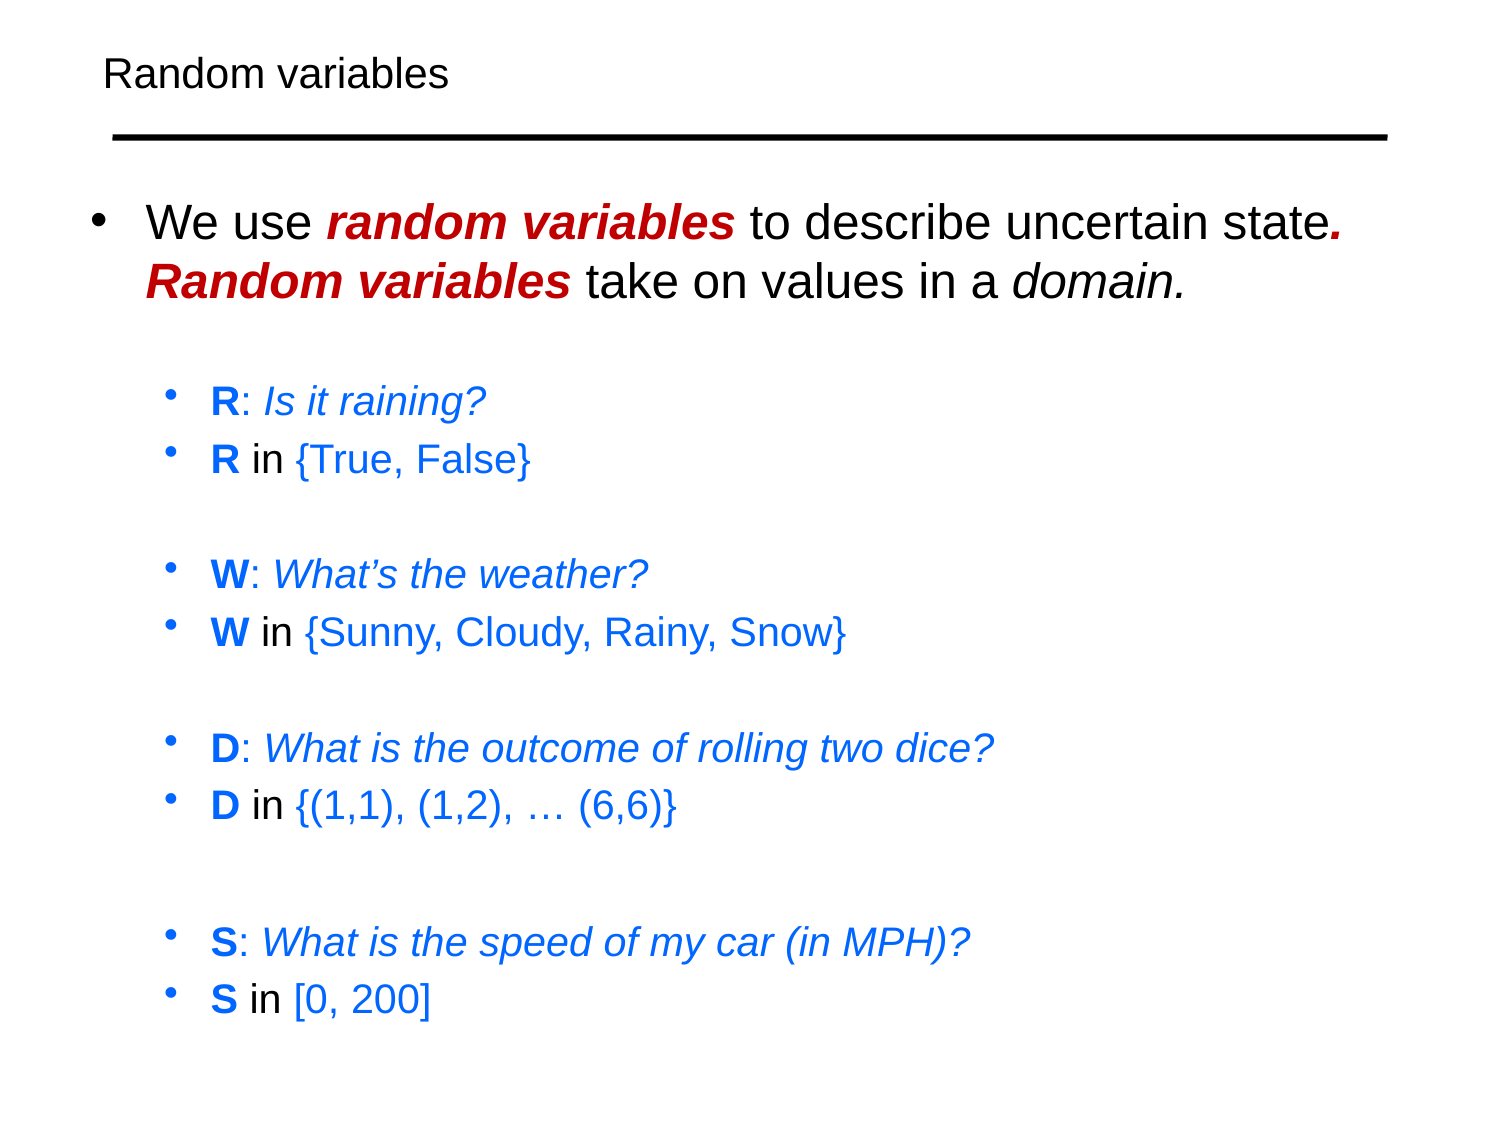

# Random variables
We use random variables to describe uncertain state. Random variables take on values in a domain.

R: Is it raining?
R in {True, False}

W: What’s the weather?
W in {Sunny, Cloudy, Rainy, Snow}

D: What is the outcome of rolling two dice?
D in {(1,1), (1,2), … (6,6)}

S: What is the speed of my car (in MPH)?
S in [0, 200]